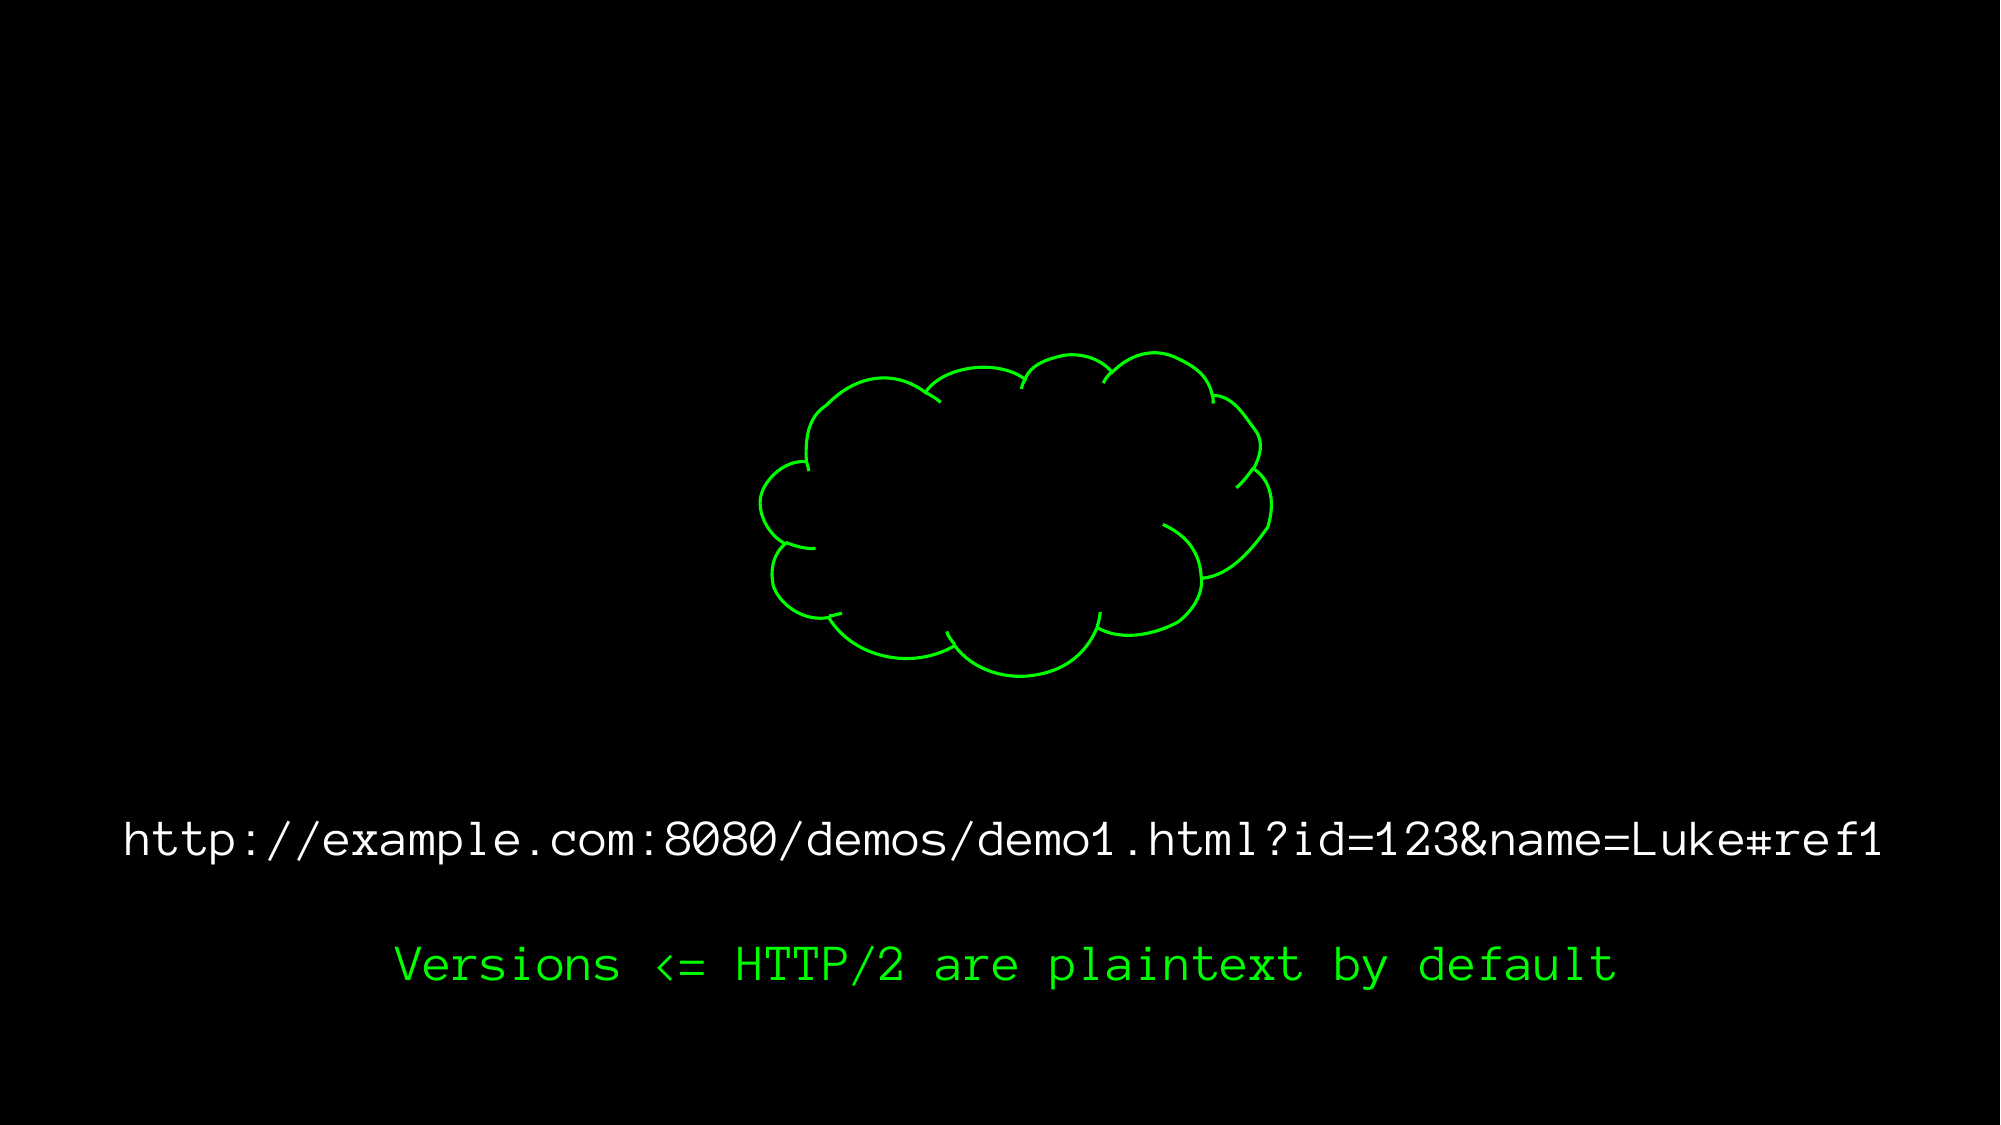

http://example.com:8080/demos/demo1.html?id=123&name=Luke#ref1

Versions <= HTTP/2 are plaintext by default